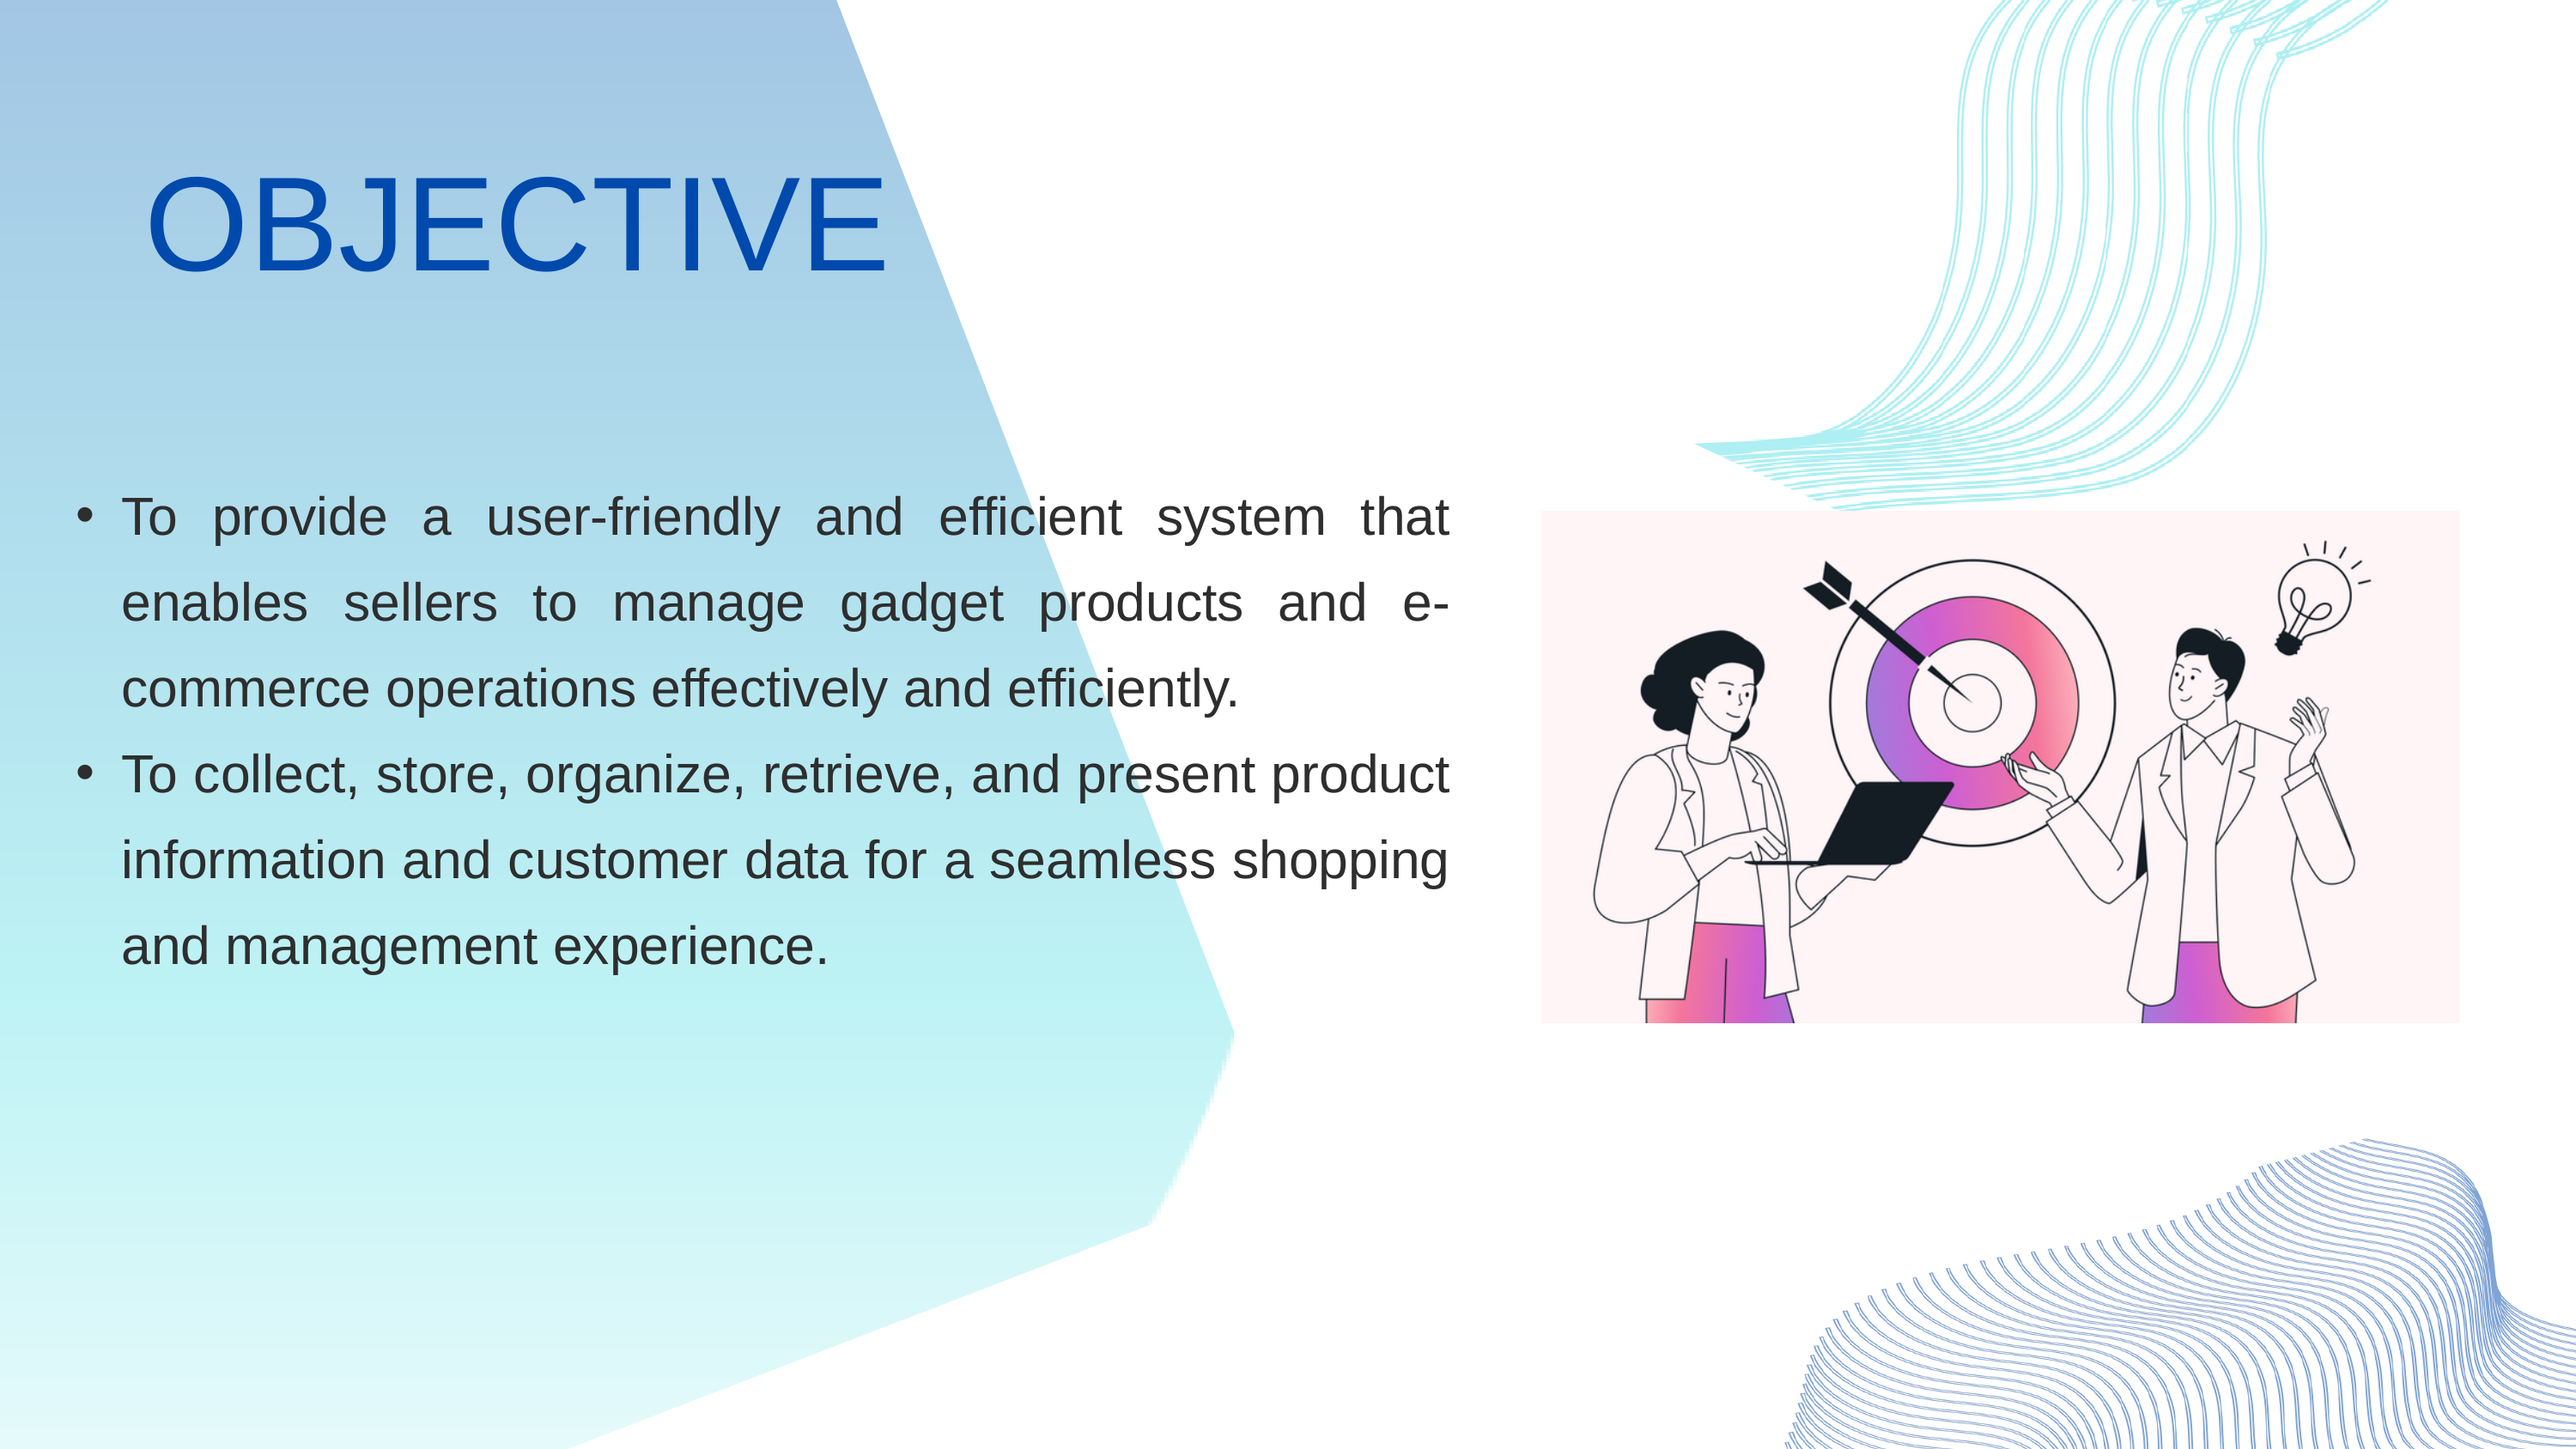

OBJECTIVE

To provide a user-friendly and efficient system that enables sellers to manage gadget products and e-commerce operations effectively and efficiently.
To collect, store, organize, retrieve, and present product information and customer data for a seamless shopping and management experience.